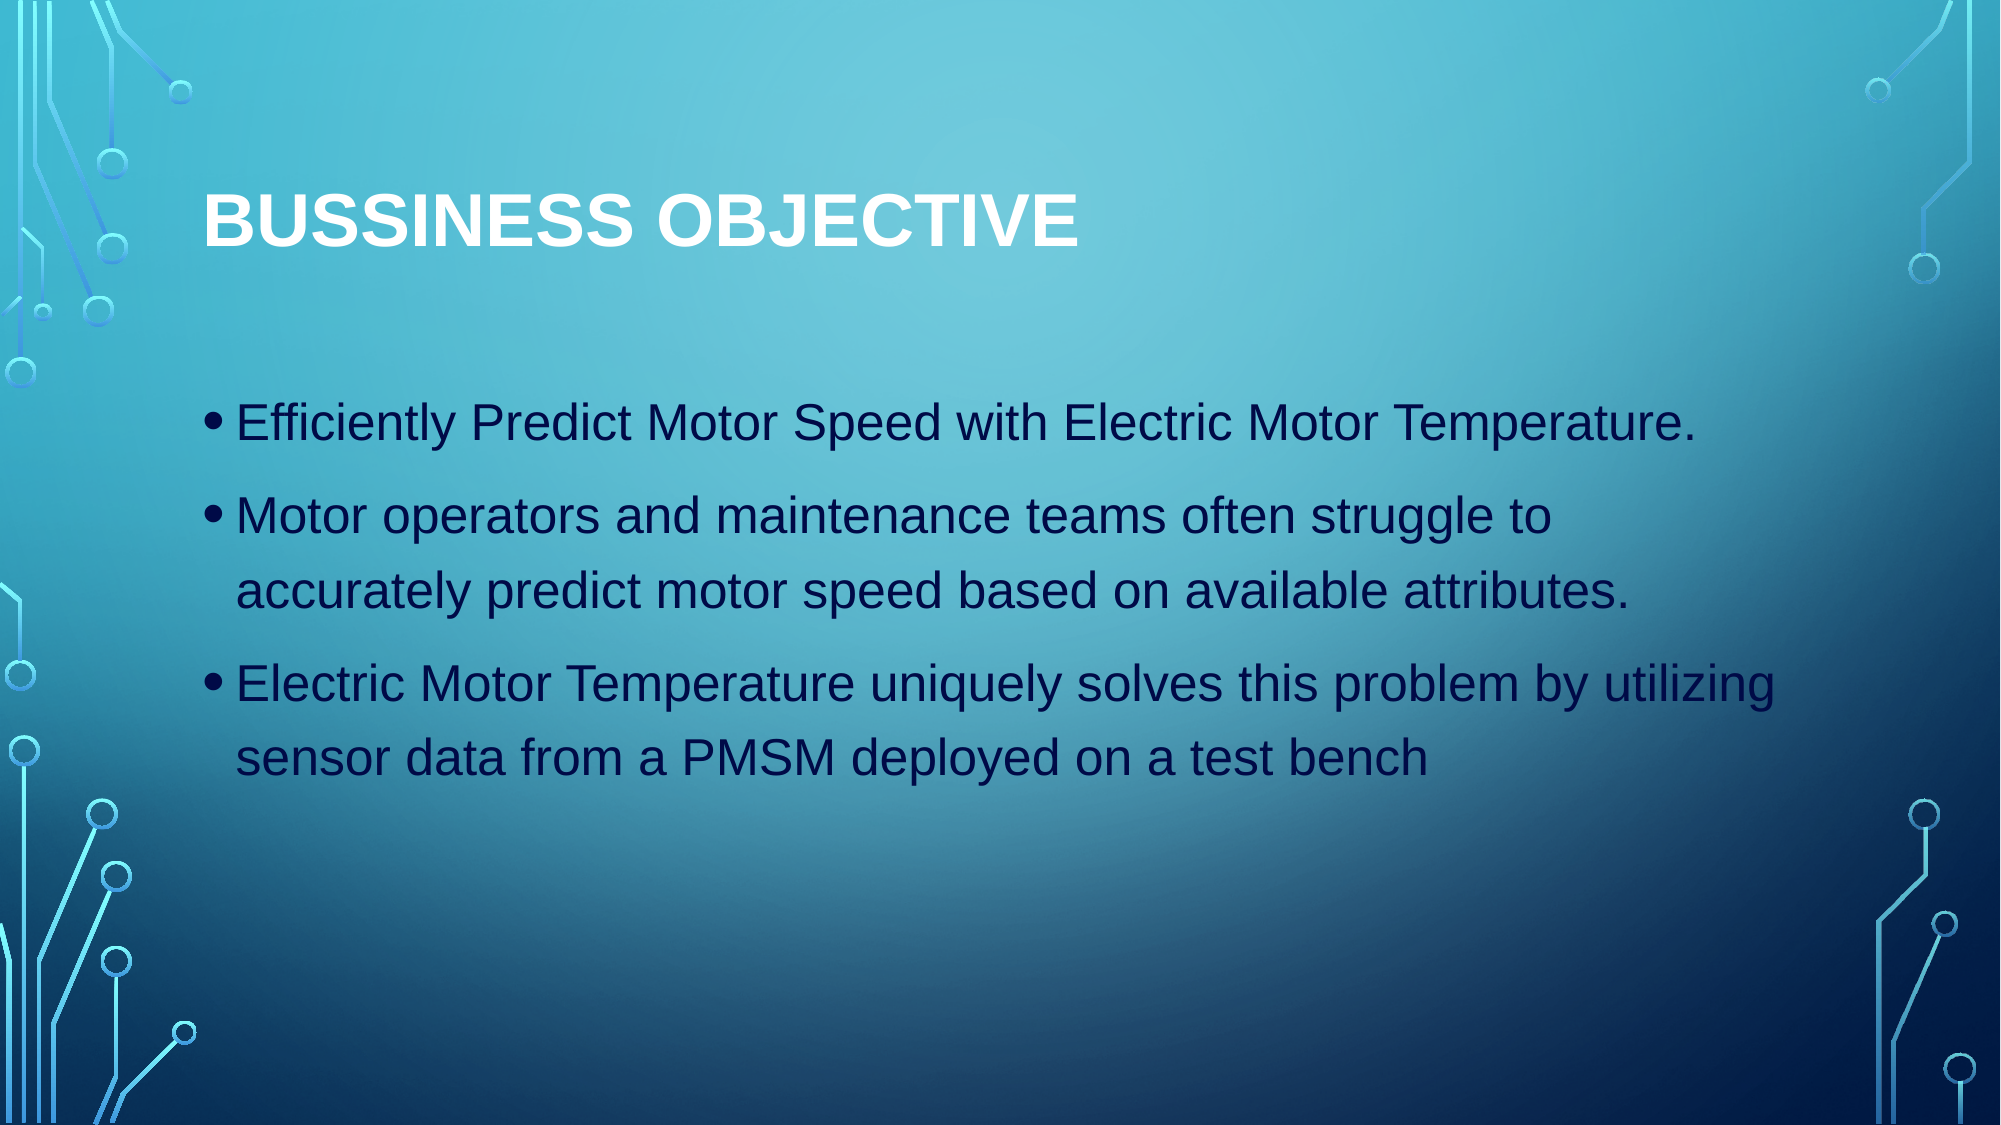

# Bussiness Objective
Efficiently Predict Motor Speed with Electric Motor Temperature.
Motor operators and maintenance teams often struggle to accurately predict motor speed based on available attributes.
Electric Motor Temperature uniquely solves this problem by utilizing sensor data from a PMSM deployed on a test bench